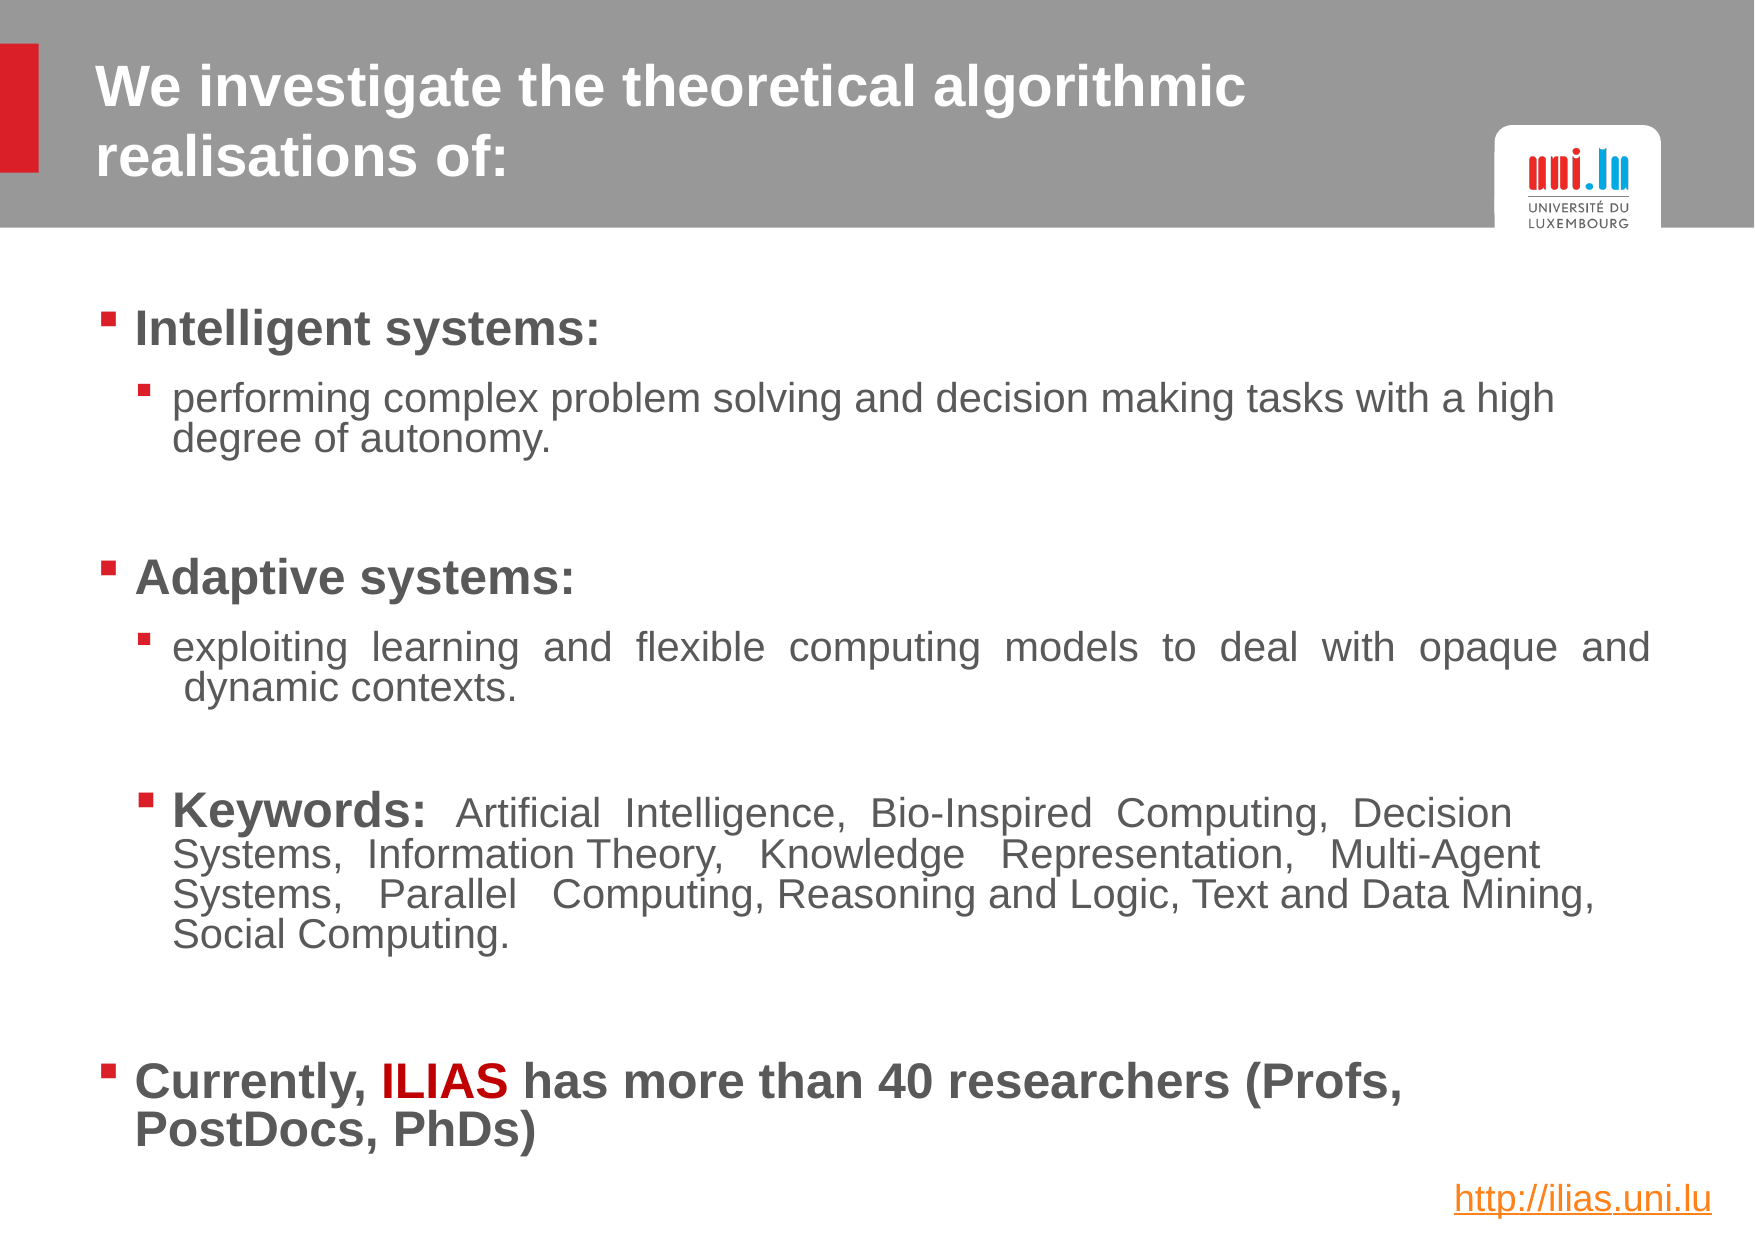

# We investigate the theoretical algorithmic realisations of:
Intelligent systems:
performing complex problem solving and decision making tasks with a high degree of autonomy.

Adaptive systems:
exploiting  learning  and  flexible  computing  models  to  deal  with  opaque  and  dynamic contexts.

Keywords:  Artificial  Intelligence,  Bio-Inspired  Computing,  Decision  Systems,  Information Theory,   Knowledge   Representation,   Multi-Agent   Systems,   Parallel   Computing, Reasoning and Logic, Text and Data Mining, Social Computing.

Currently, ILIAS has more than 40 researchers (Profs, PostDocs, PhDs)
http://ilias.uni.lu